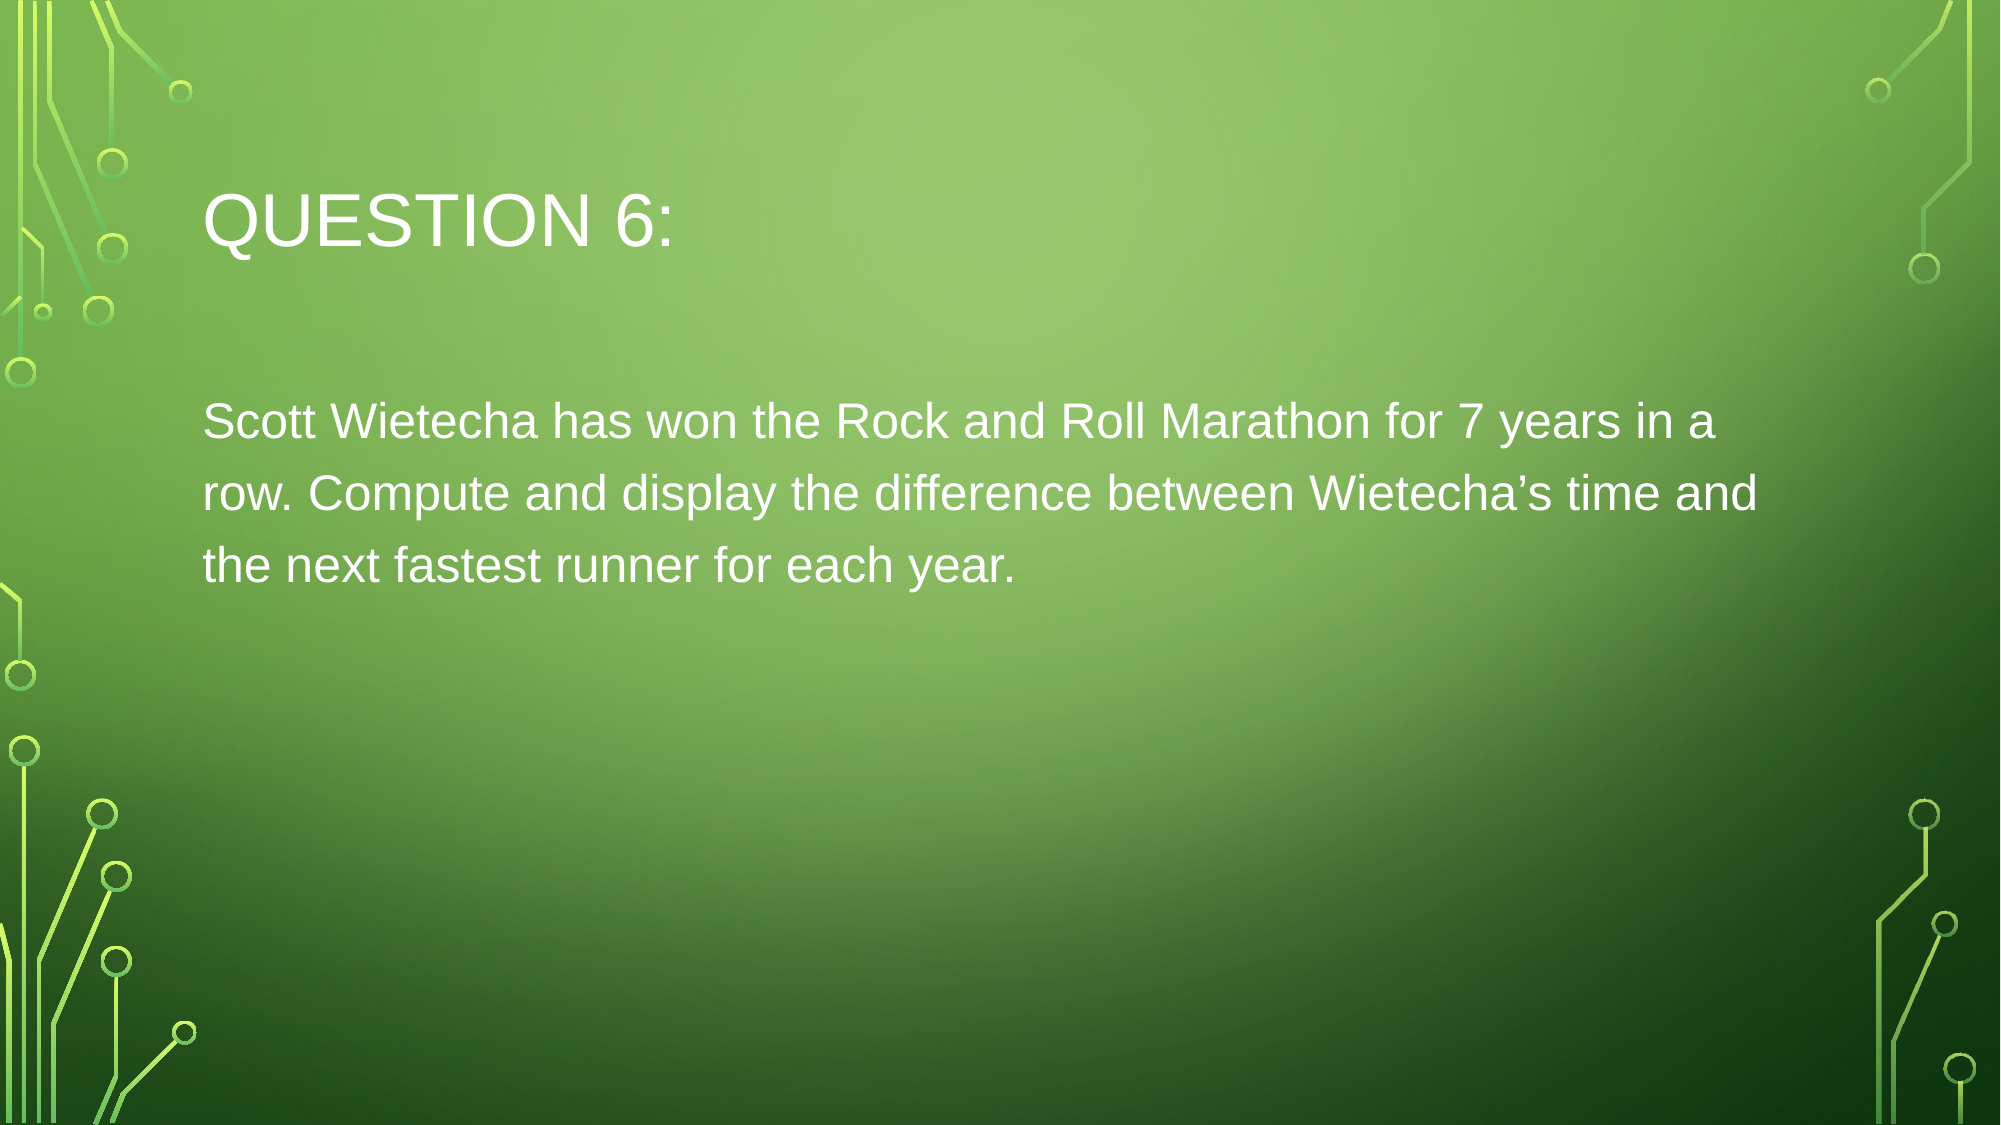

# Question 6:
Scott Wietecha has won the Rock and Roll Marathon for 7 years in a row. Compute and display the difference between Wietecha’s time and the next fastest runner for each year.